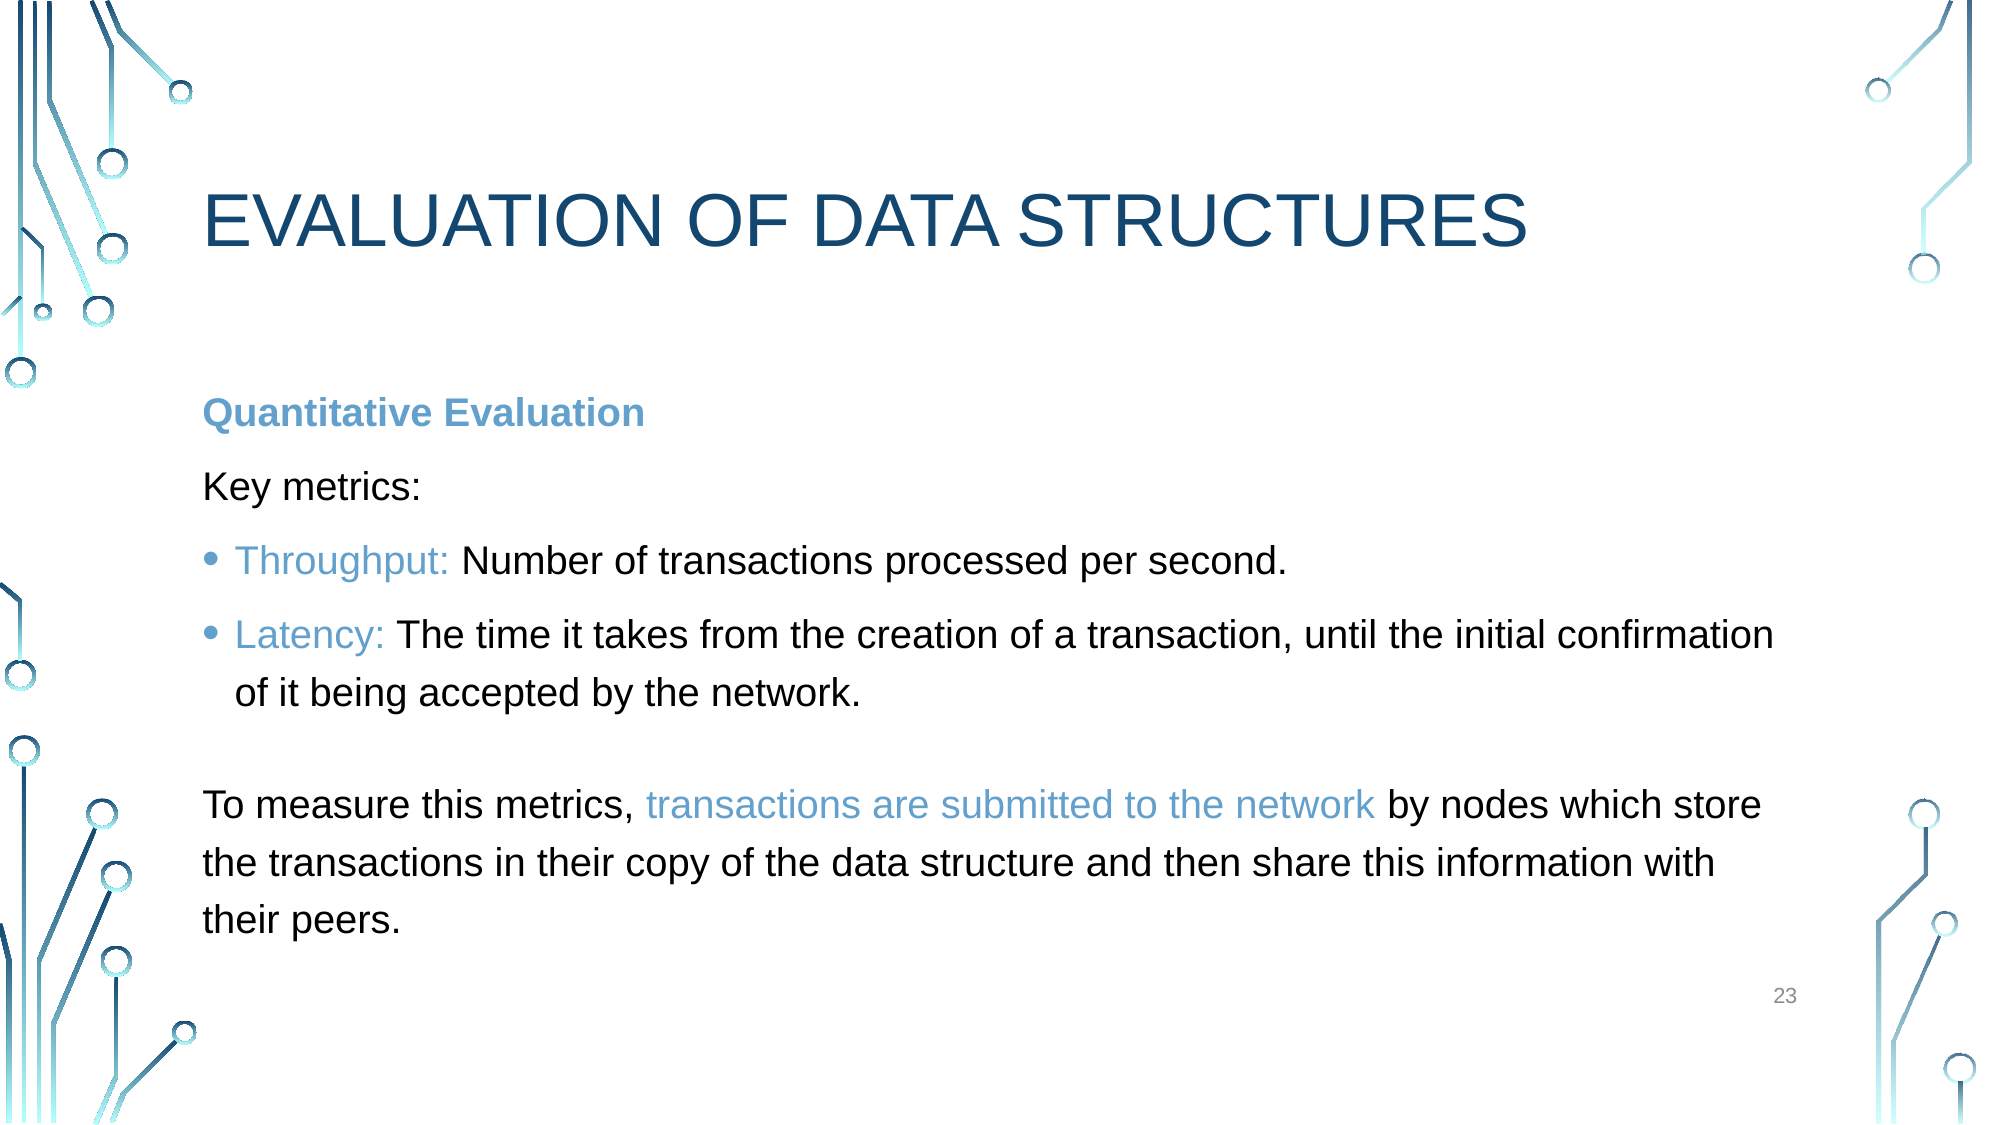

# Evaluation of Data Structures
Quantitative Evaluation
Key metrics:
Throughput: Number of transactions processed per second.
Latency: The time it takes from the creation of a transaction, until the initial confirmation of it being accepted by the network.

To measure this metrics, transactions are submitted to the network by nodes which store the transactions in their copy of the data structure and then share this information with their peers.

23